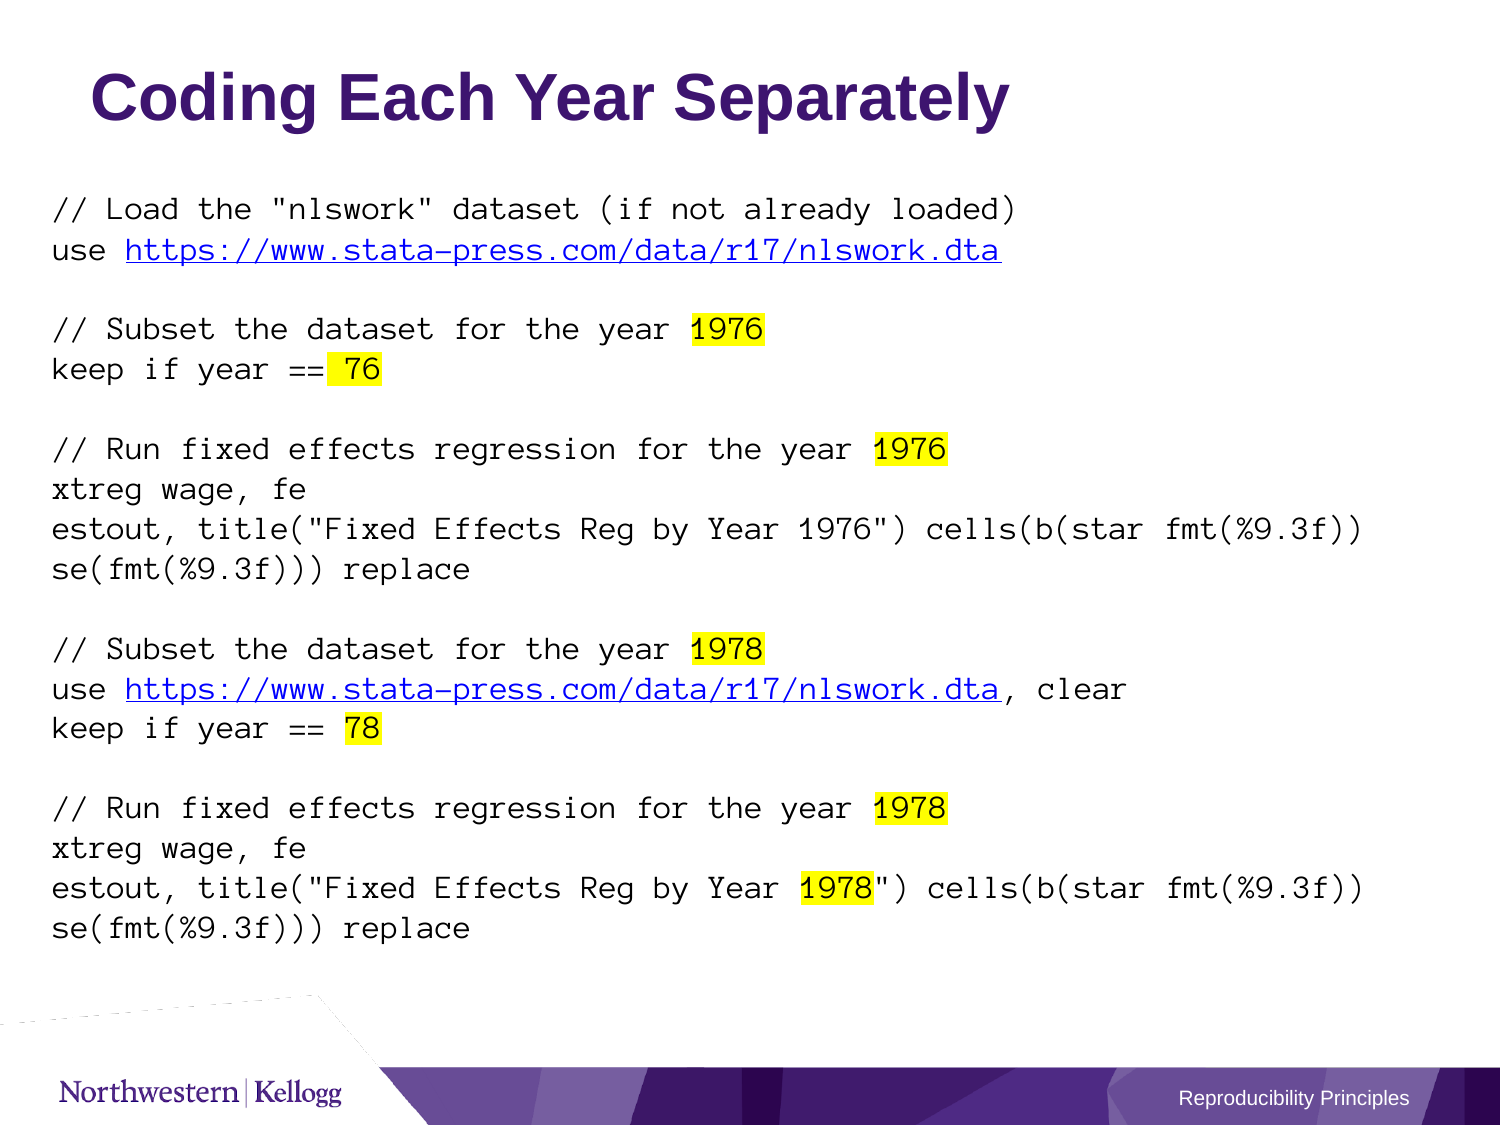

# Coding Each Year Separately

// Load the "nlswork" dataset (if not already loaded)
use https://www.stata-press.com/data/r17/nlswork.dta

// Subset the dataset for the year 1976
keep if year == 76

// Run fixed effects regression for the year 1976
xtreg wage, fe
estout, title("Fixed Effects Reg by Year 1976") cells(b(star fmt(%9.3f)) se(fmt(%9.3f))) replace

// Subset the dataset for the year 1978
use https://www.stata-press.com/data/r17/nlswork.dta, clear
keep if year == 78

// Run fixed effects regression for the year 1978
xtreg wage, fe
estout, title("Fixed Effects Reg by Year 1978") cells(b(star fmt(%9.3f)) se(fmt(%9.3f))) replace

Reproducibility Principles